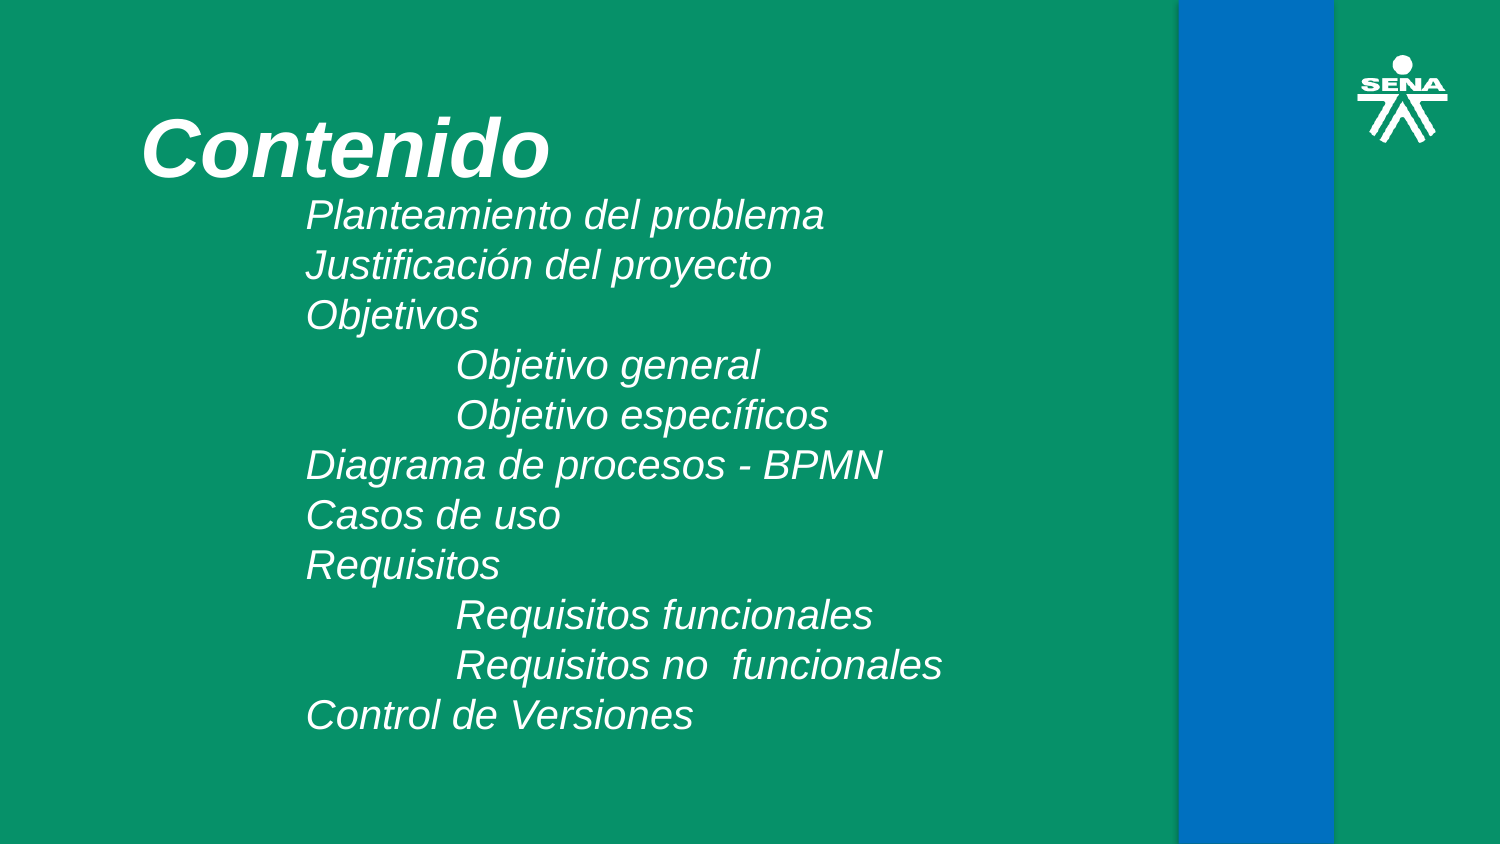

Contenido
Planteamiento del problema
Justificación del proyecto
Objetivos
	Objetivo general
	Objetivo específicos
Diagrama de procesos - BPMN
Casos de uso
Requisitos
	Requisitos funcionales
	Requisitos no  funcionales
Control de Versiones